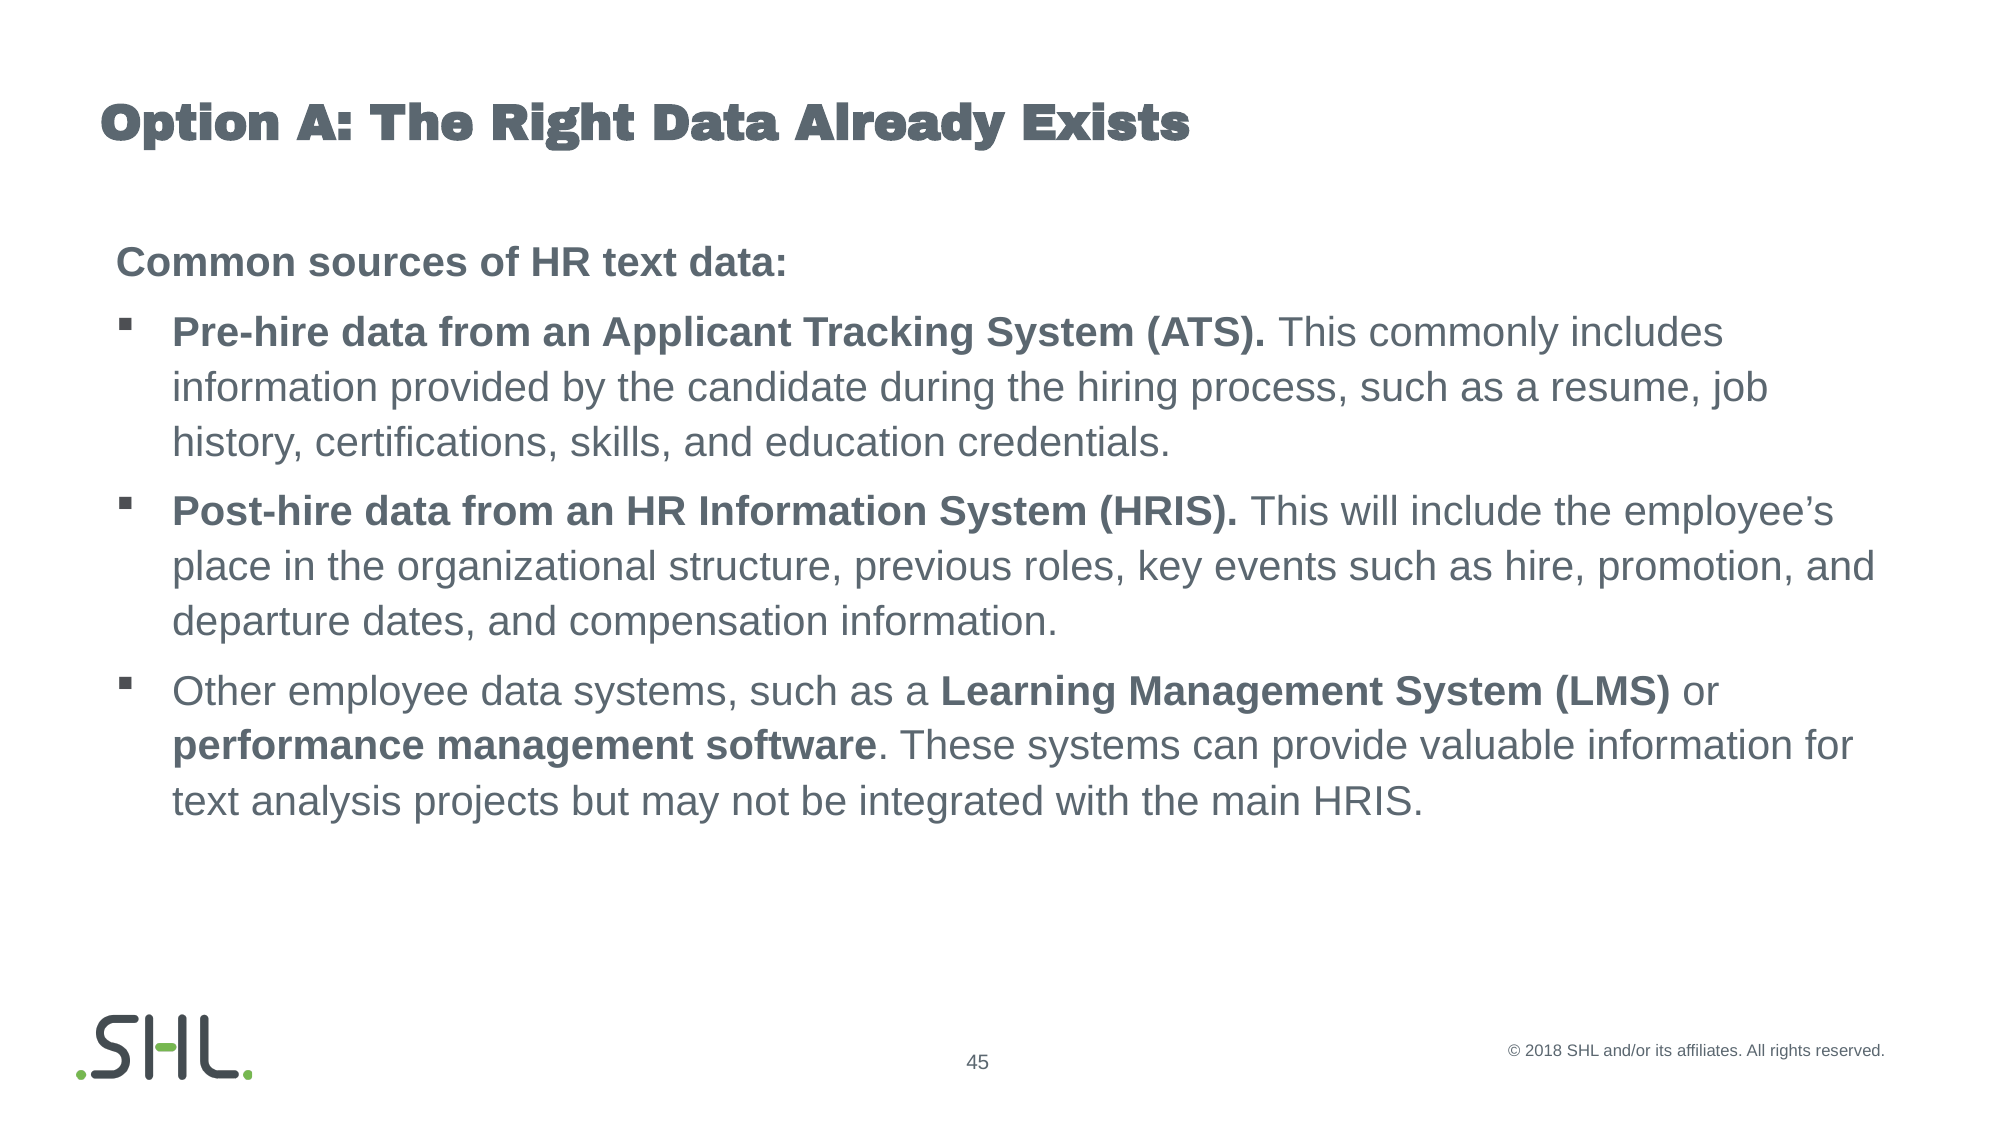

# Option A: The Right Data Already Exists
Common sources of HR text data:
Pre-hire data from an Applicant Tracking System (ATS). This commonly includes information provided by the candidate during the hiring process, such as a resume, job history, certifications, skills, and education credentials.
Post-hire data from an HR Information System (HRIS). This will include the employee’s place in the organizational structure, previous roles, key events such as hire, promotion, and departure dates, and compensation information.
Other employee data systems, such as a Learning Management System (LMS) or performance management software. These systems can provide valuable information for text analysis projects but may not be integrated with the main HRIS.

© 2018 SHL and/or its affiliates. All rights reserved.